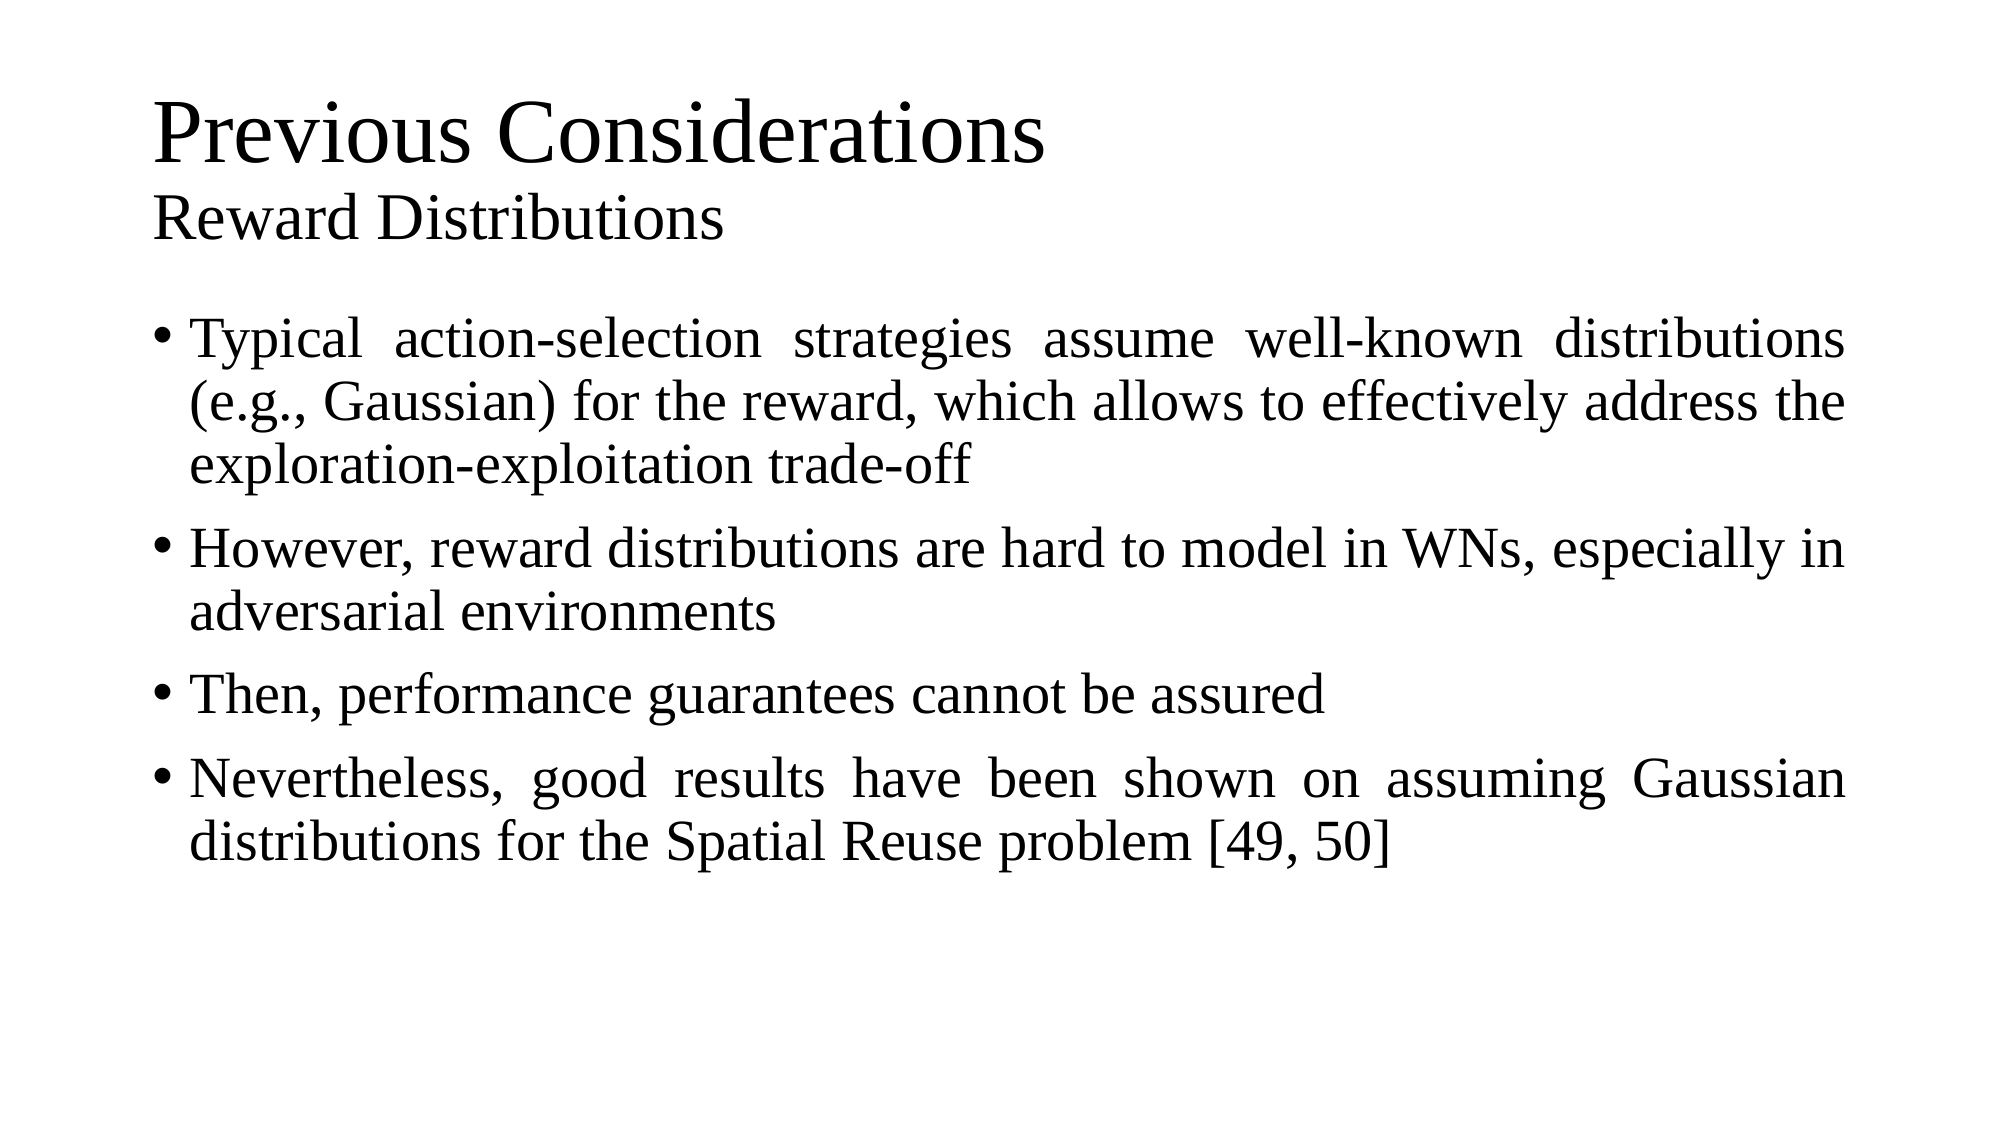

# Previous Considerations Reward Distributions
Typical action-selection strategies assume well-known distributions (e.g., Gaussian) for the reward, which allows to effectively address the exploration-exploitation trade-off
However, reward distributions are hard to model in WNs, especially in adversarial environments
Then, performance guarantees cannot be assured
Nevertheless, good results have been shown on assuming Gaussian distributions for the Spatial Reuse problem [49, 50]